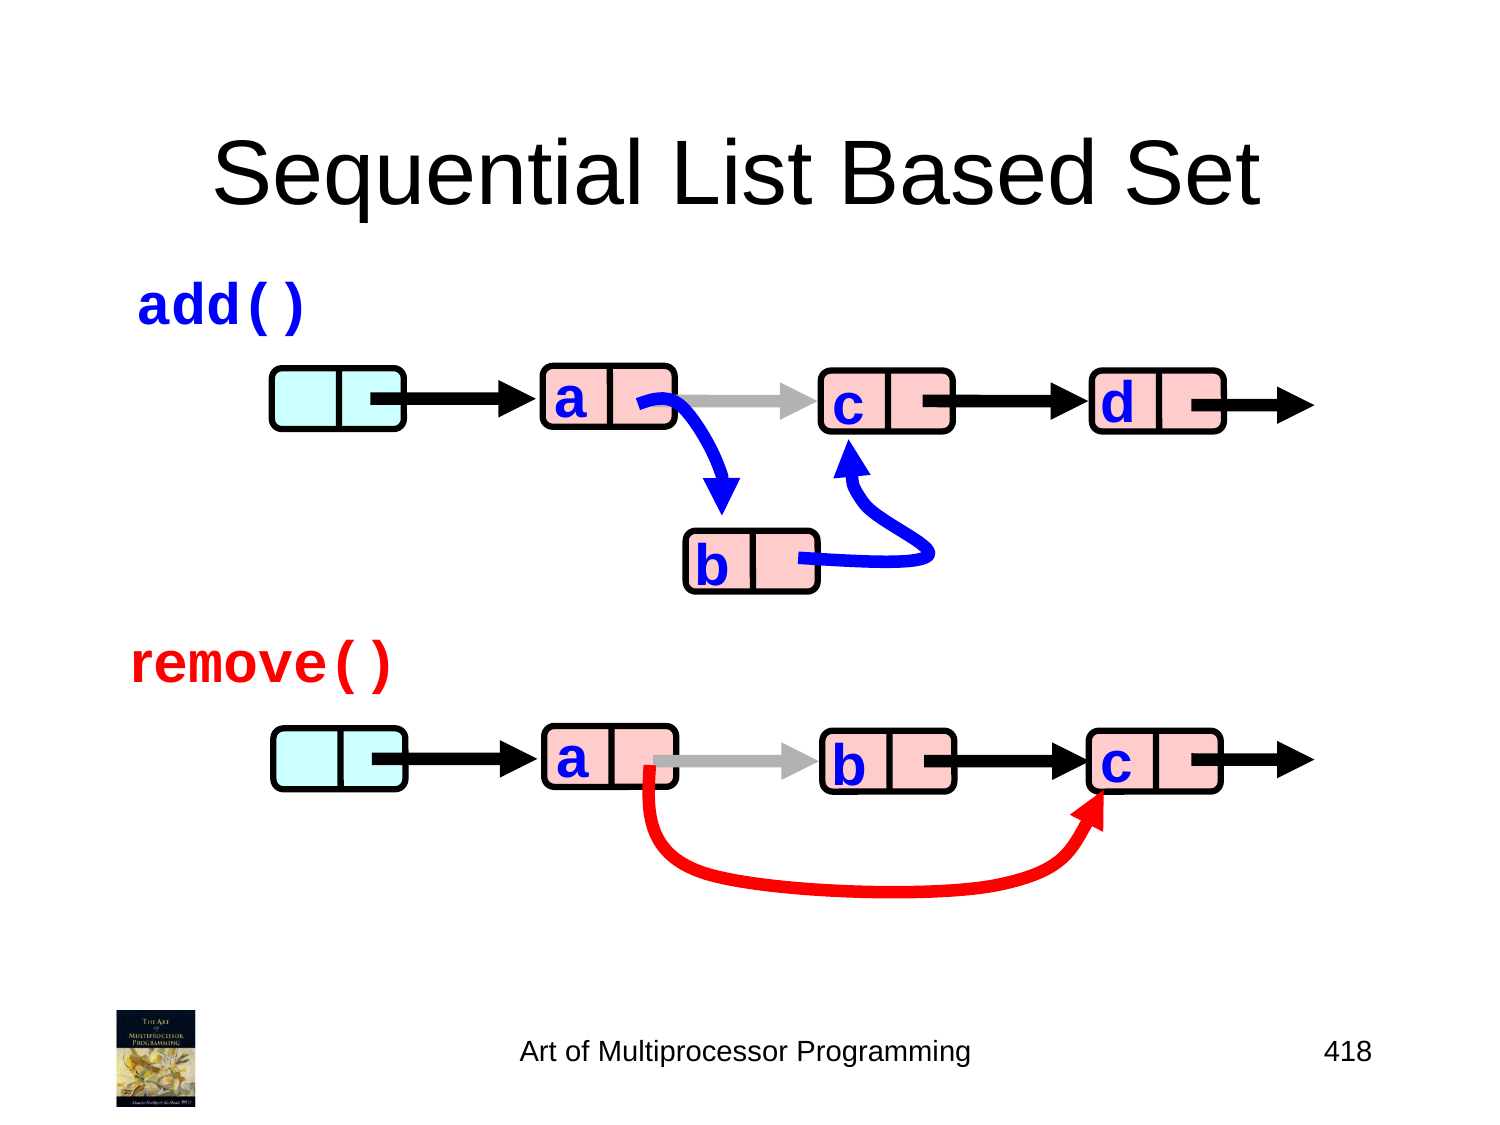

# Sequential List Based Set
add()
a
d
c

b

remove()
a
c
b

Art of Multiprocessor Programming
418